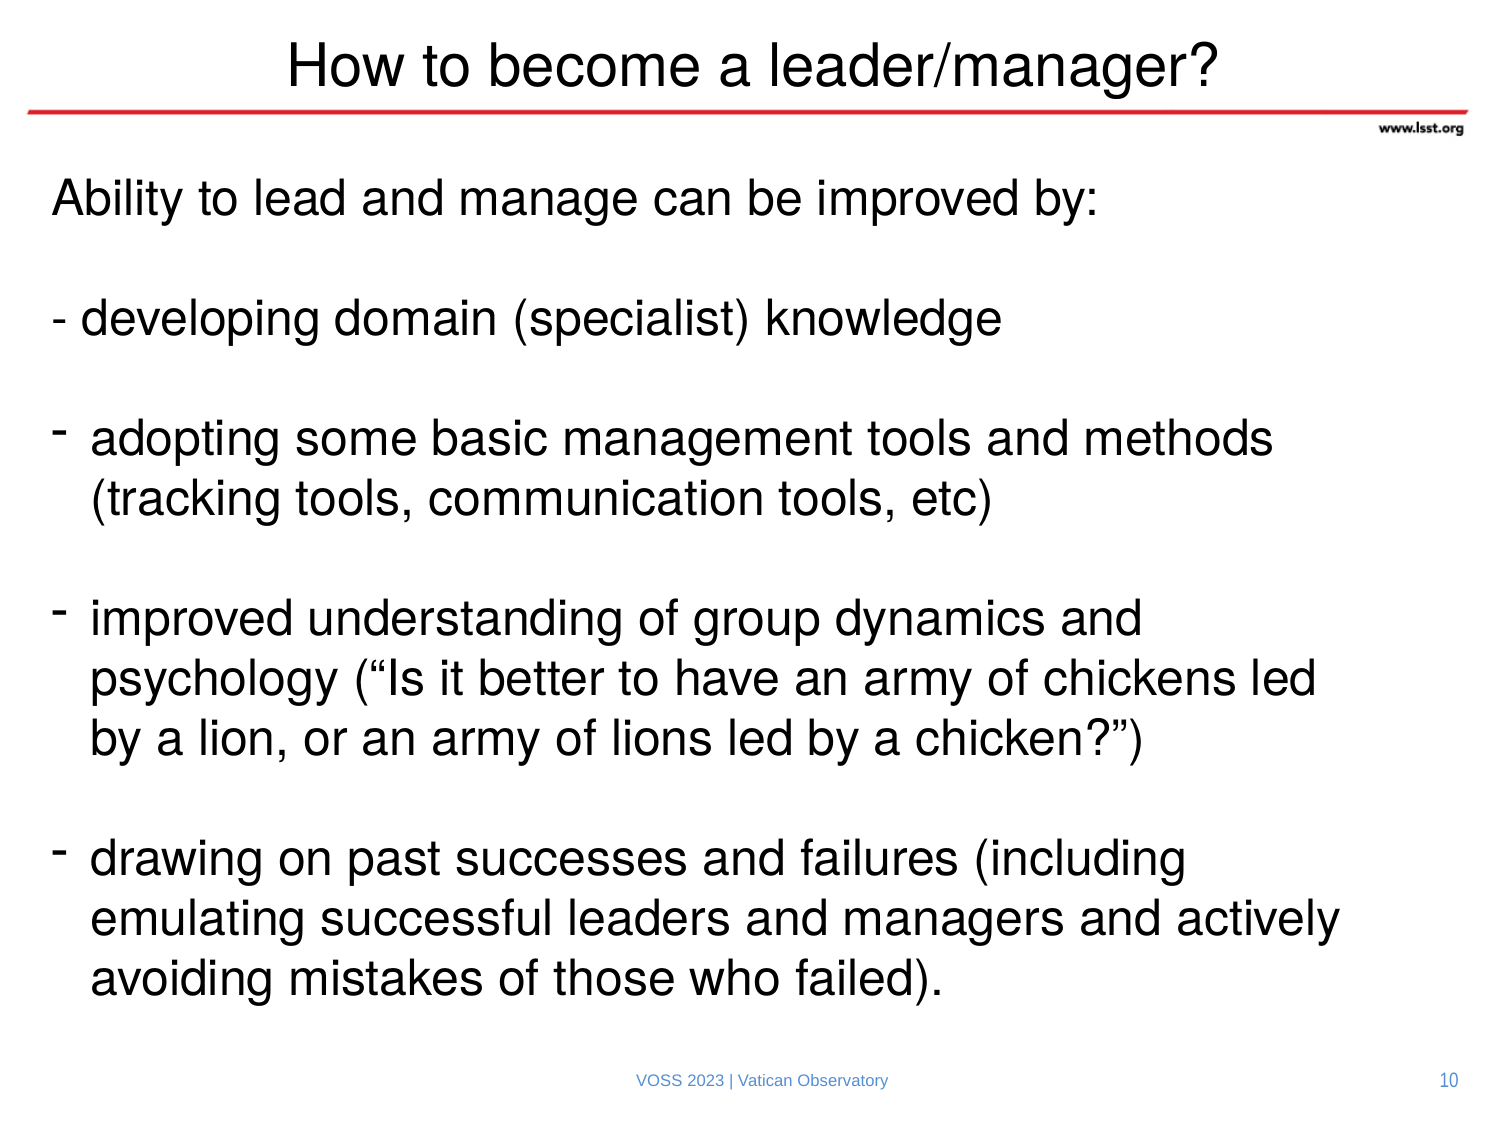

# How to become a leader/manager?
Ability to lead and manage can be improved by:

- developing domain (specialist) knowledge

adopting some basic management tools and methods (tracking tools, communication tools, etc)

improved understanding of group dynamics and psychology (“Is it better to have an army of chickens led by a lion, or an army of lions led by a chicken?”)

drawing on past successes and failures (including   emulating successful leaders and managers and actively avoiding mistakes of those who failed).
10